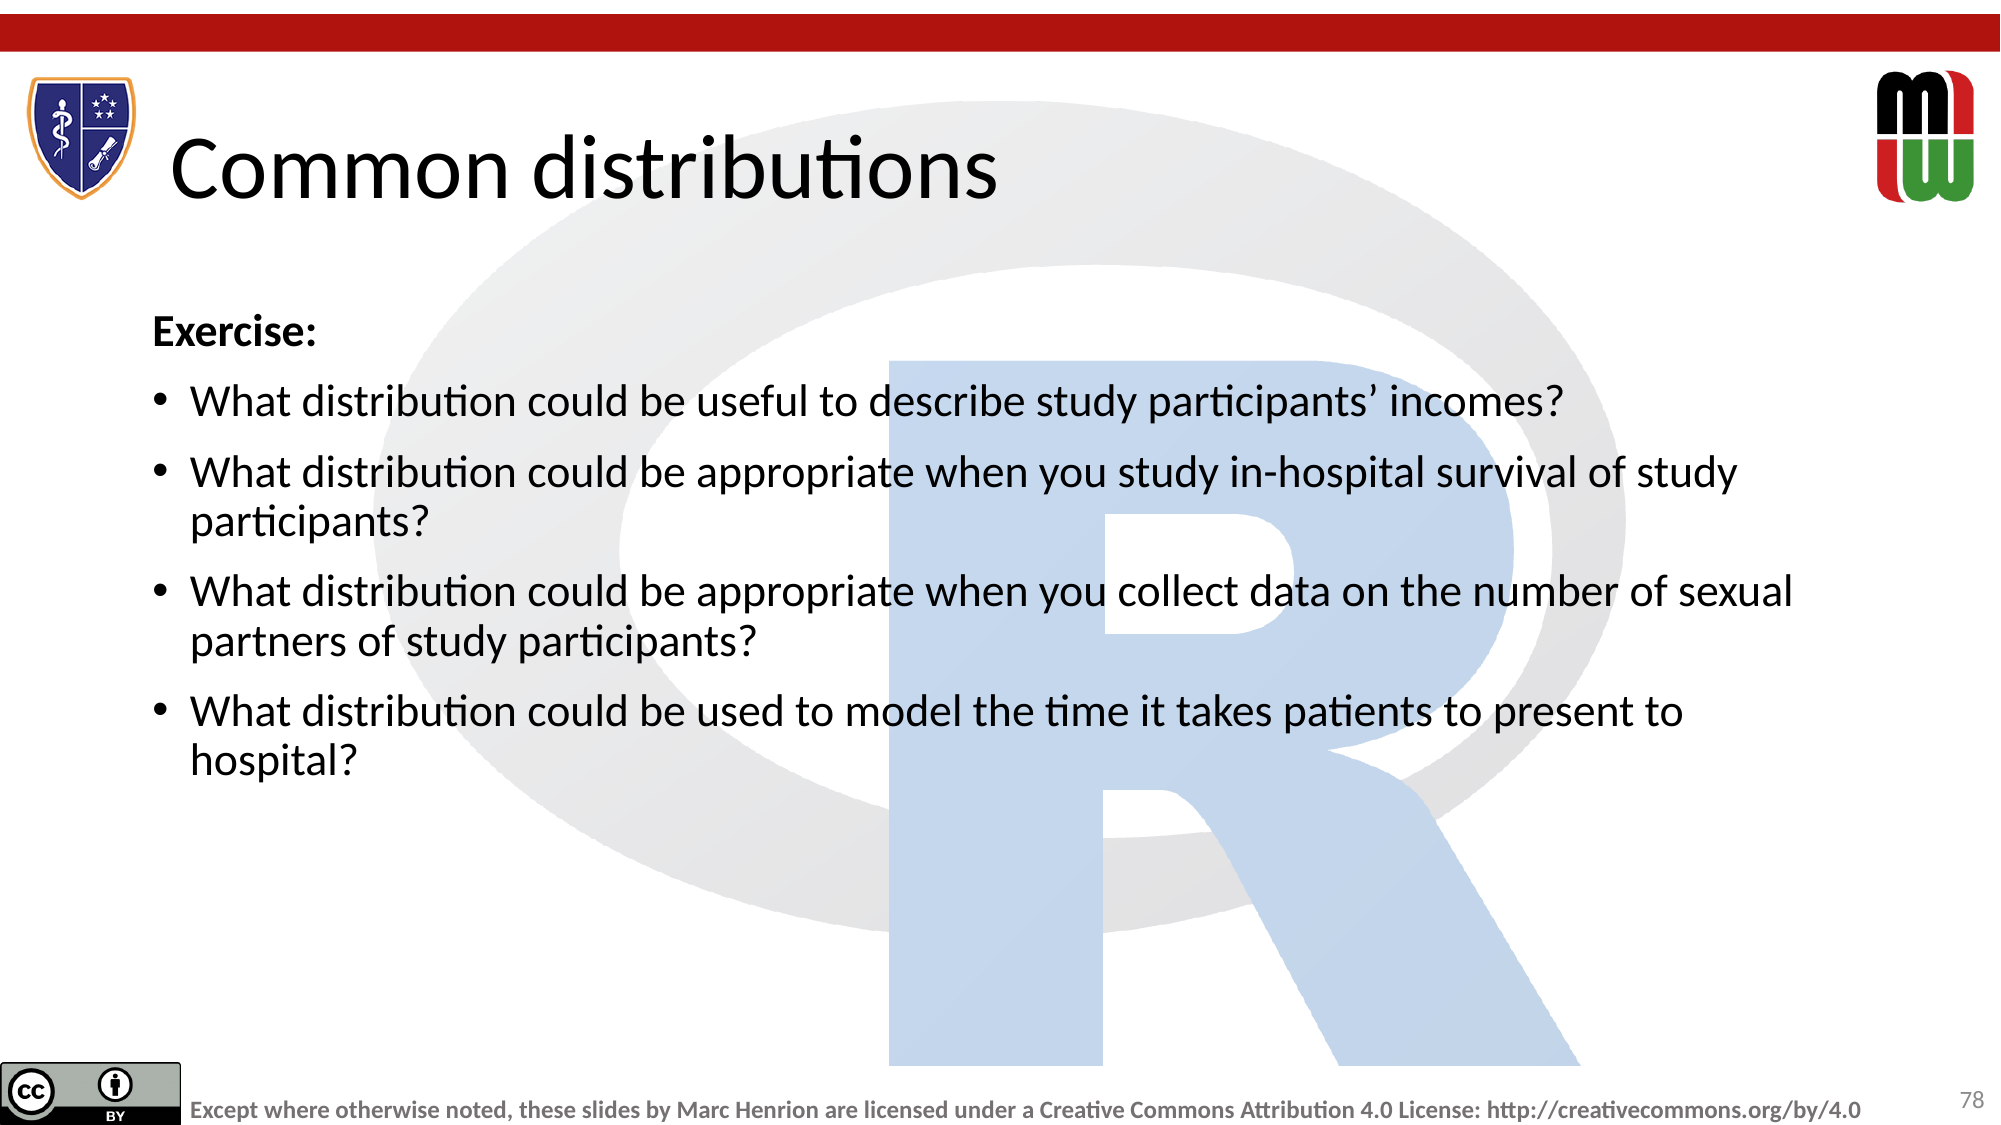

# Common distributions
Exercise:
What distribution could be useful to describe study participants’ incomes?
What distribution could be appropriate when you study in-hospital survival of study participants?
What distribution could be appropriate when you collect data on the number of sexual partners of study participants?
What distribution could be used to model the time it takes patients to present to hospital?
78